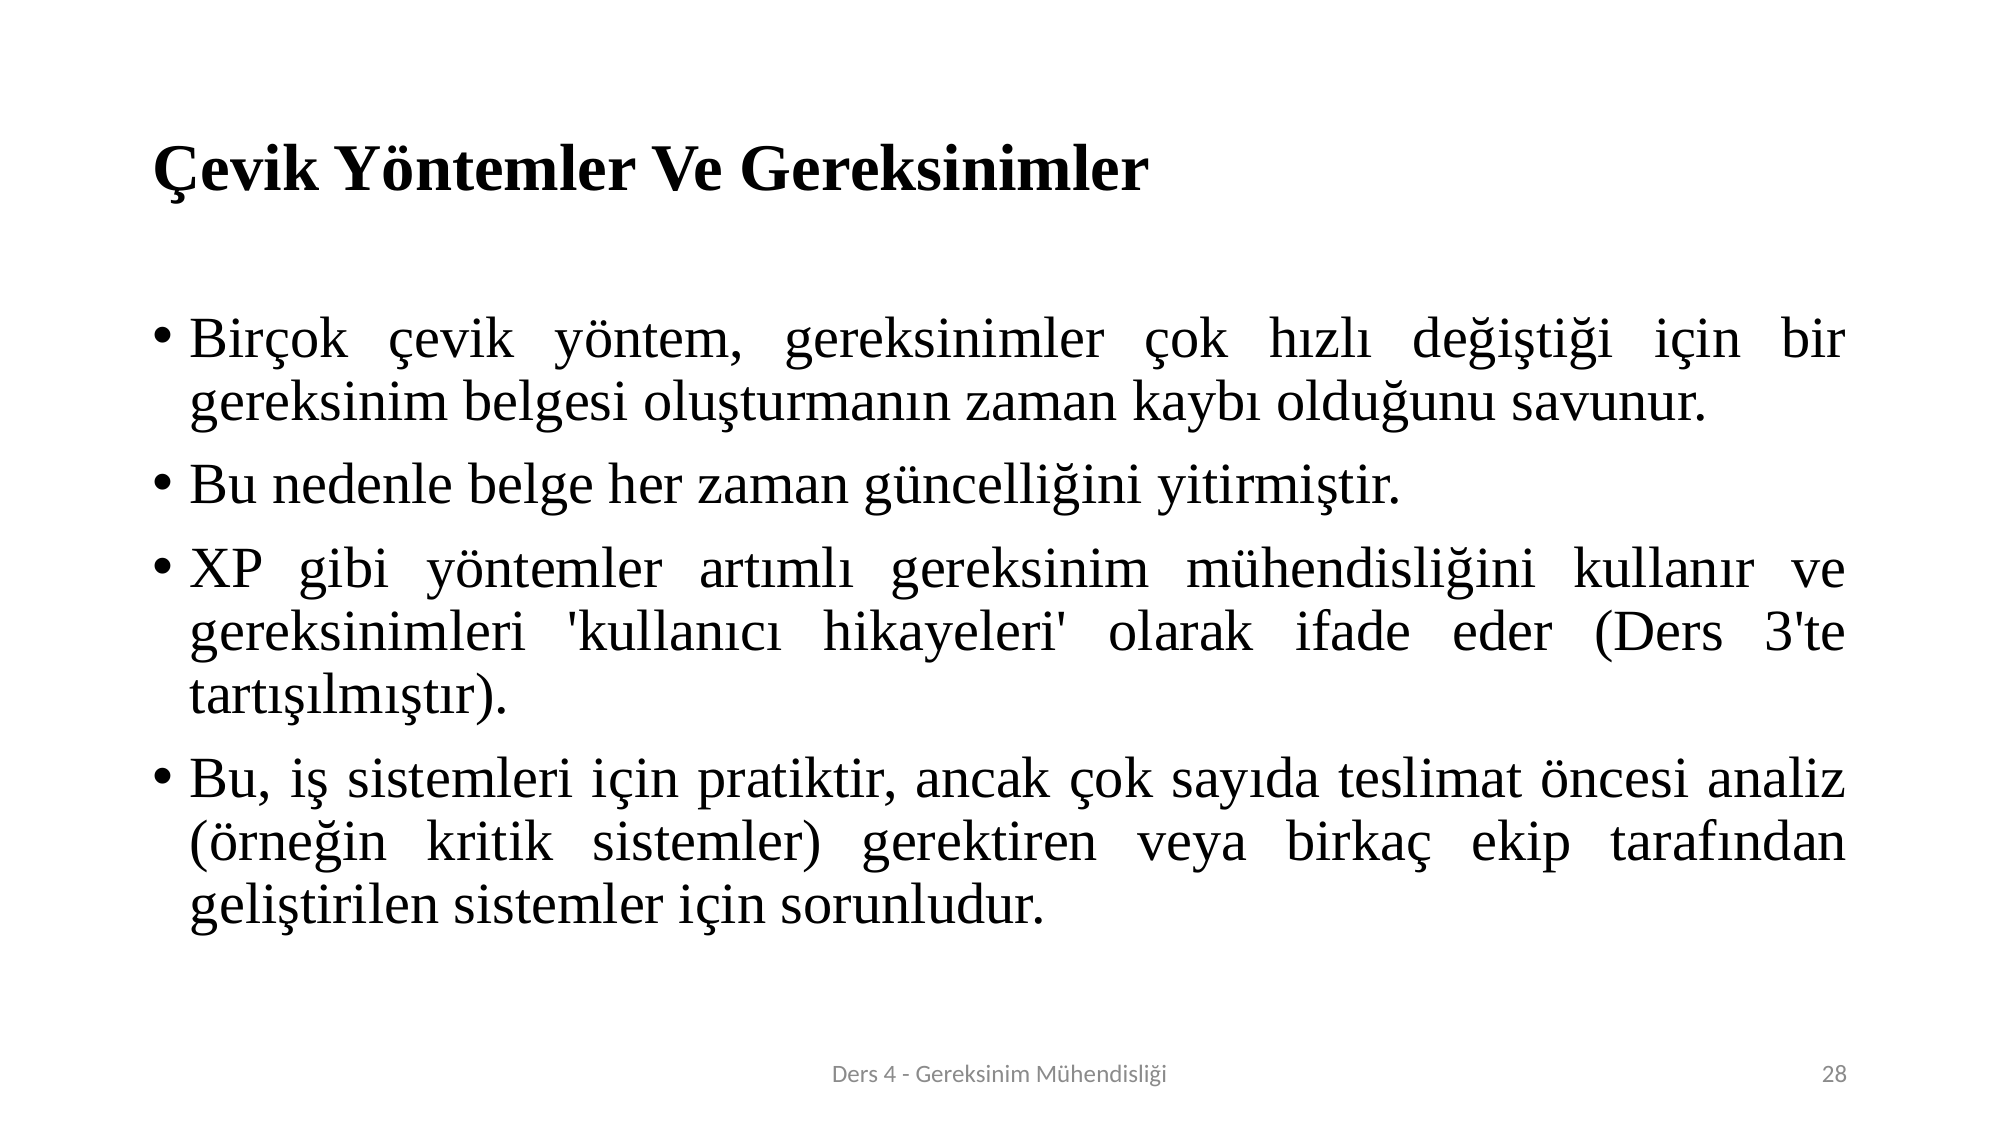

# Çevik Yöntemler Ve Gereksinimler
Birçok çevik yöntem, gereksinimler çok hızlı değiştiği için bir gereksinim belgesi oluşturmanın zaman kaybı olduğunu savunur.
Bu nedenle belge her zaman güncelliğini yitirmiştir.
XP gibi yöntemler artımlı gereksinim mühendisliğini kullanır ve gereksinimleri 'kullanıcı hikayeleri' olarak ifade eder (Ders 3'te tartışılmıştır).
Bu, iş sistemleri için pratiktir, ancak çok sayıda teslimat öncesi analiz (örneğin kritik sistemler) gerektiren veya birkaç ekip tarafından geliştirilen sistemler için sorunludur.
Ders 4 - Gereksinim Mühendisliği
28